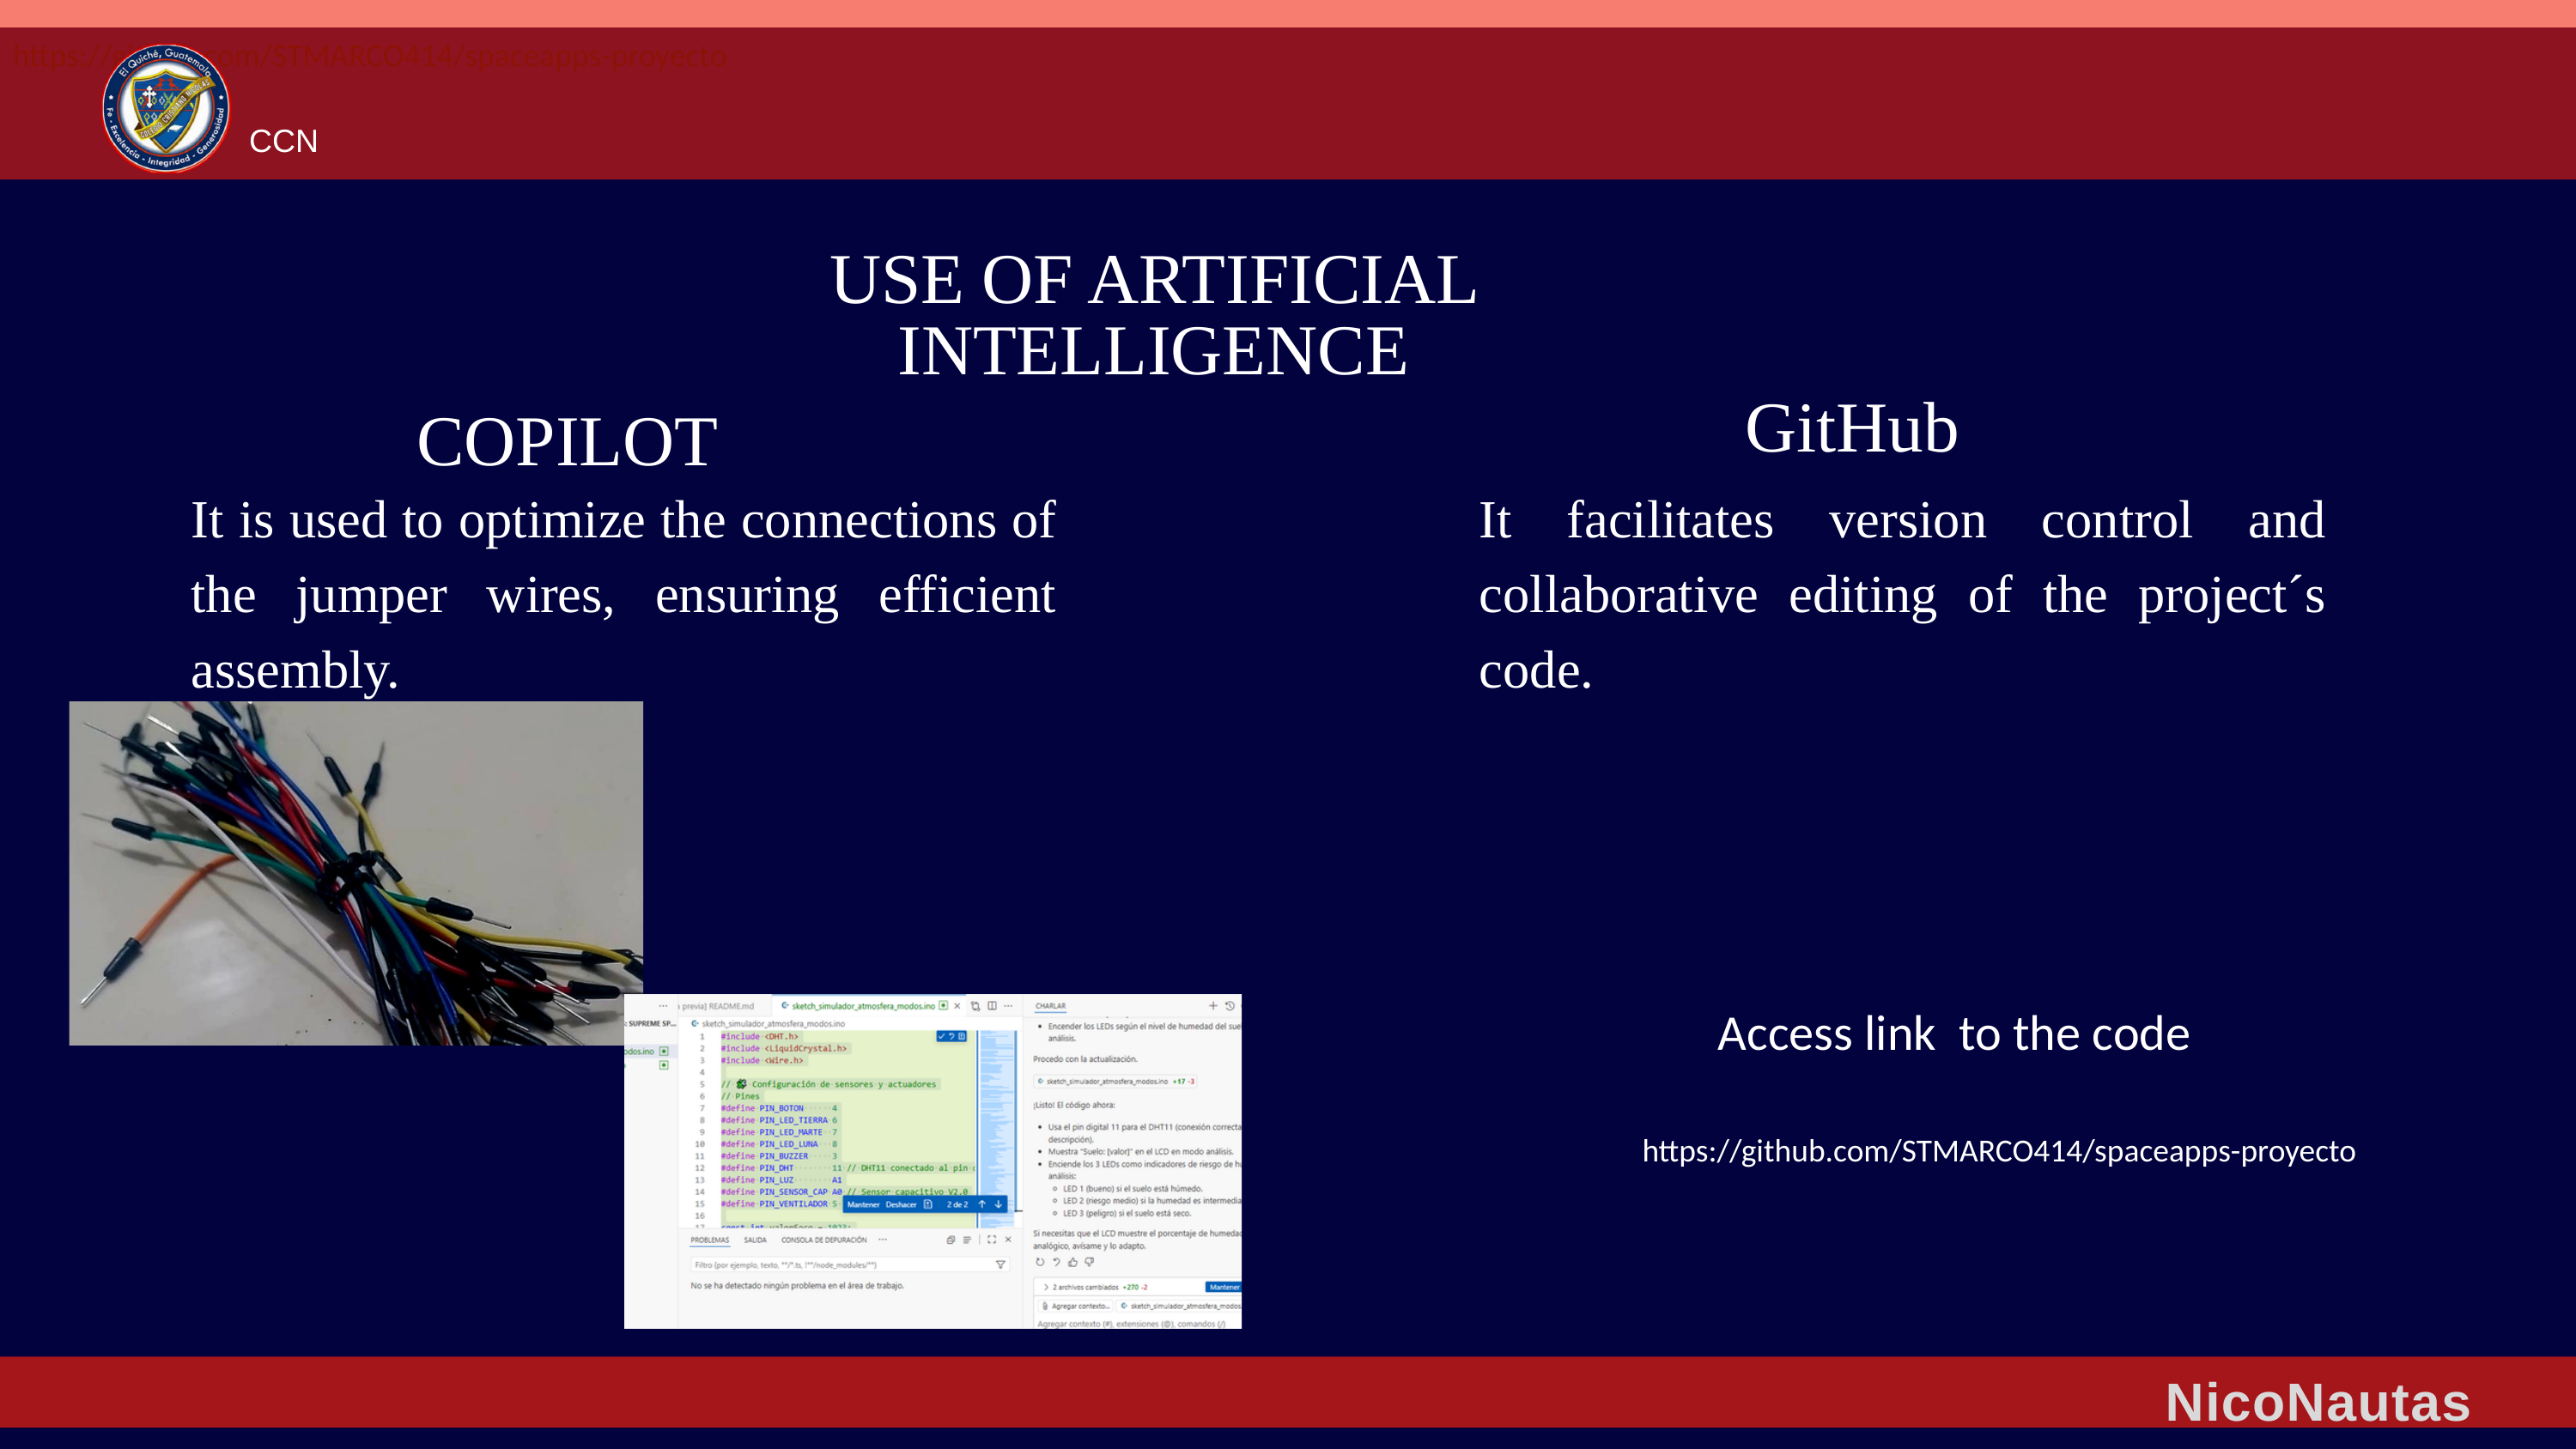

https://github.com/STMARCO414/spaceapps-proyecto
CCN
USE OF ARTIFICIAL INTELLIGENCE
GitHub
COPILOT
It is used to optimize the connections of the jumper wires, ensuring efficient assembly.
It facilitates version control and collaborative editing of the project´s code.

Access link  to the code

https://github.com/STMARCO414/spaceapps-proyecto

NicoNautas